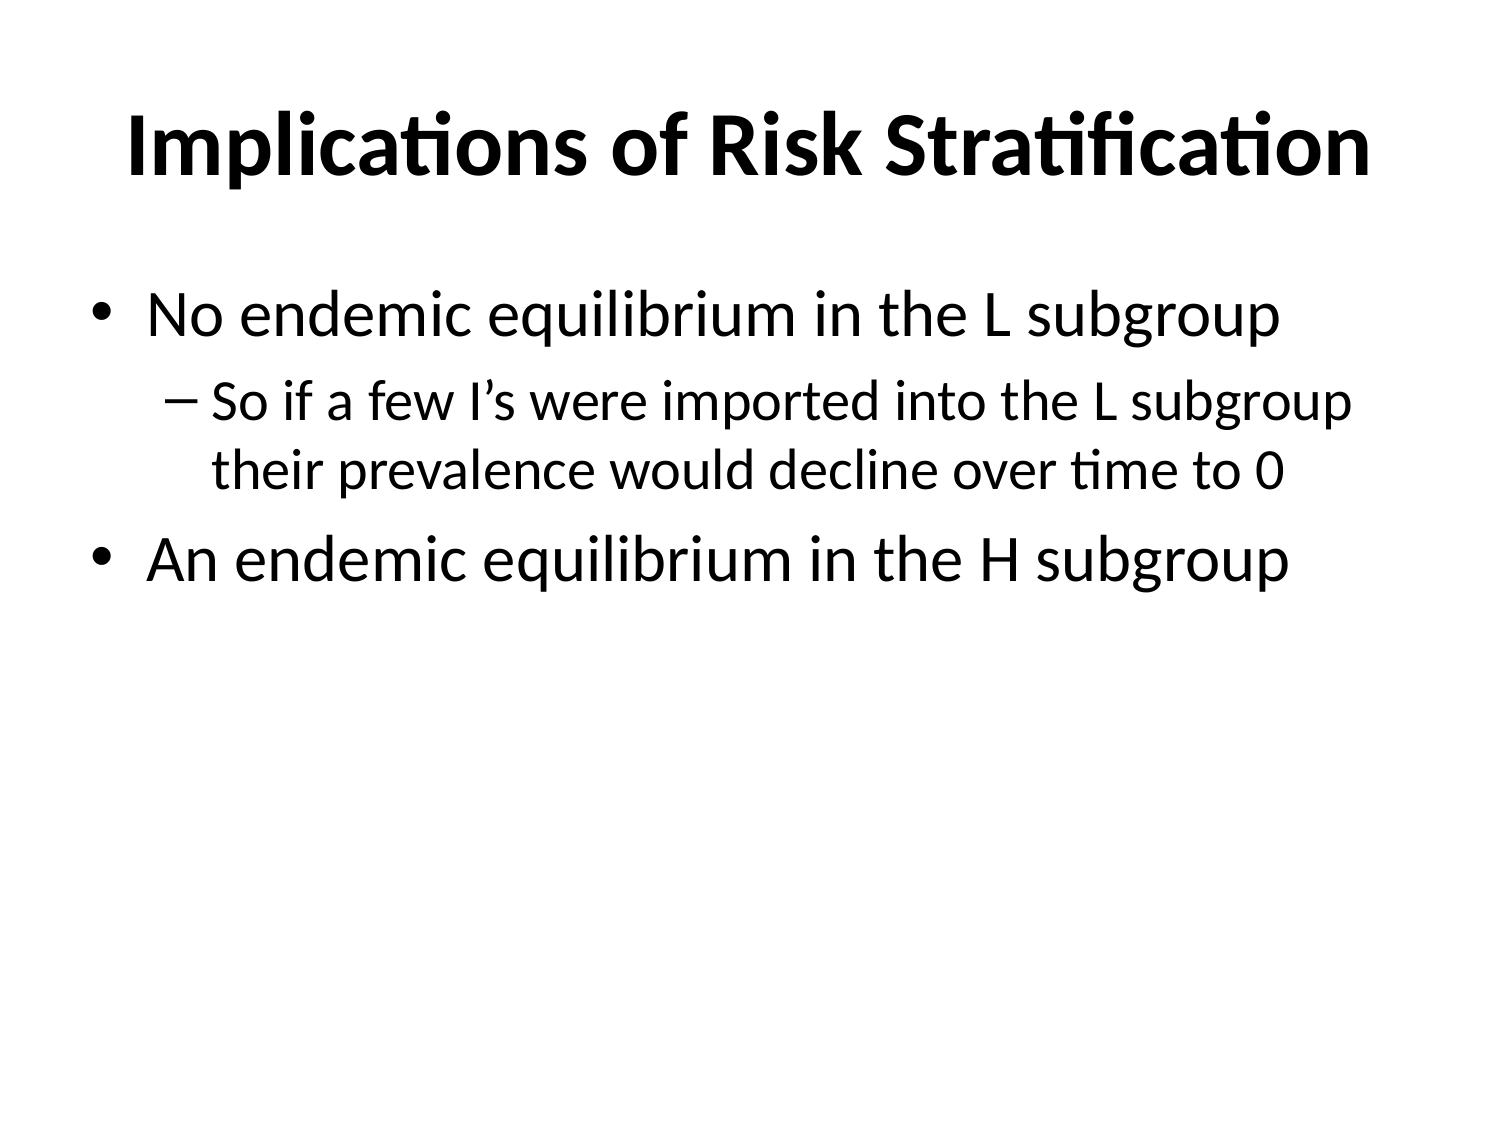

# Implications of Risk Stratification
No endemic equilibrium in the L subgroup
So if a few I’s were imported into the L subgroup their prevalence would decline over time to 0
An endemic equilibrium in the H subgroup